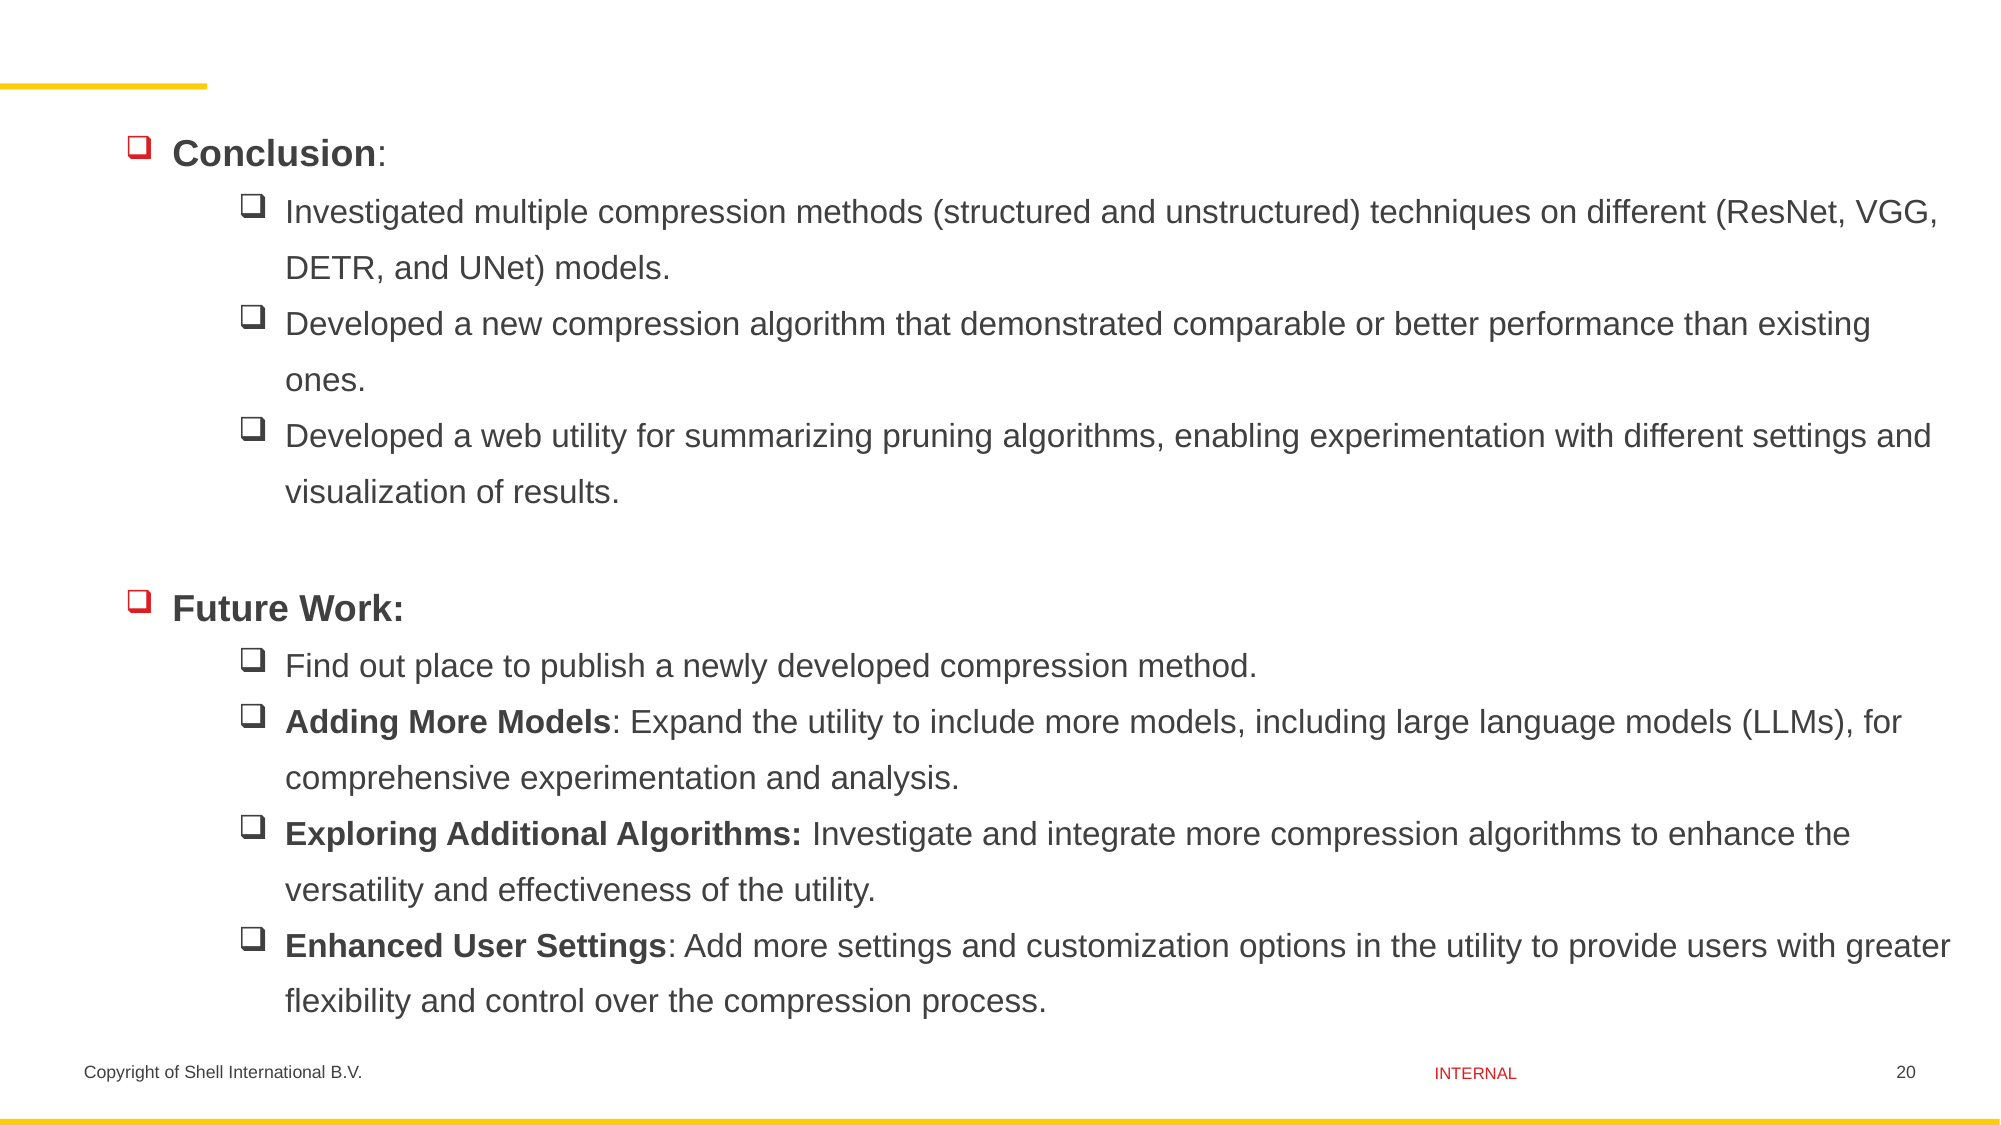

Conclusion:
Investigated multiple compression methods (structured and unstructured) techniques on different (ResNet, VGG, DETR, and UNet) models.
Developed a new compression algorithm that demonstrated comparable or better performance than existing ones.
Developed a web utility for summarizing pruning algorithms, enabling experimentation with different settings and visualization of results.

Future Work:
Find out place to publish a newly developed compression method.
Adding More Models: Expand the utility to include more models, including large language models (LLMs), for comprehensive experimentation and analysis.
Exploring Additional Algorithms: Investigate and integrate more compression algorithms to enhance the versatility and effectiveness of the utility.
Enhanced User Settings: Add more settings and customization options in the utility to provide users with greater flexibility and control over the compression process.

20